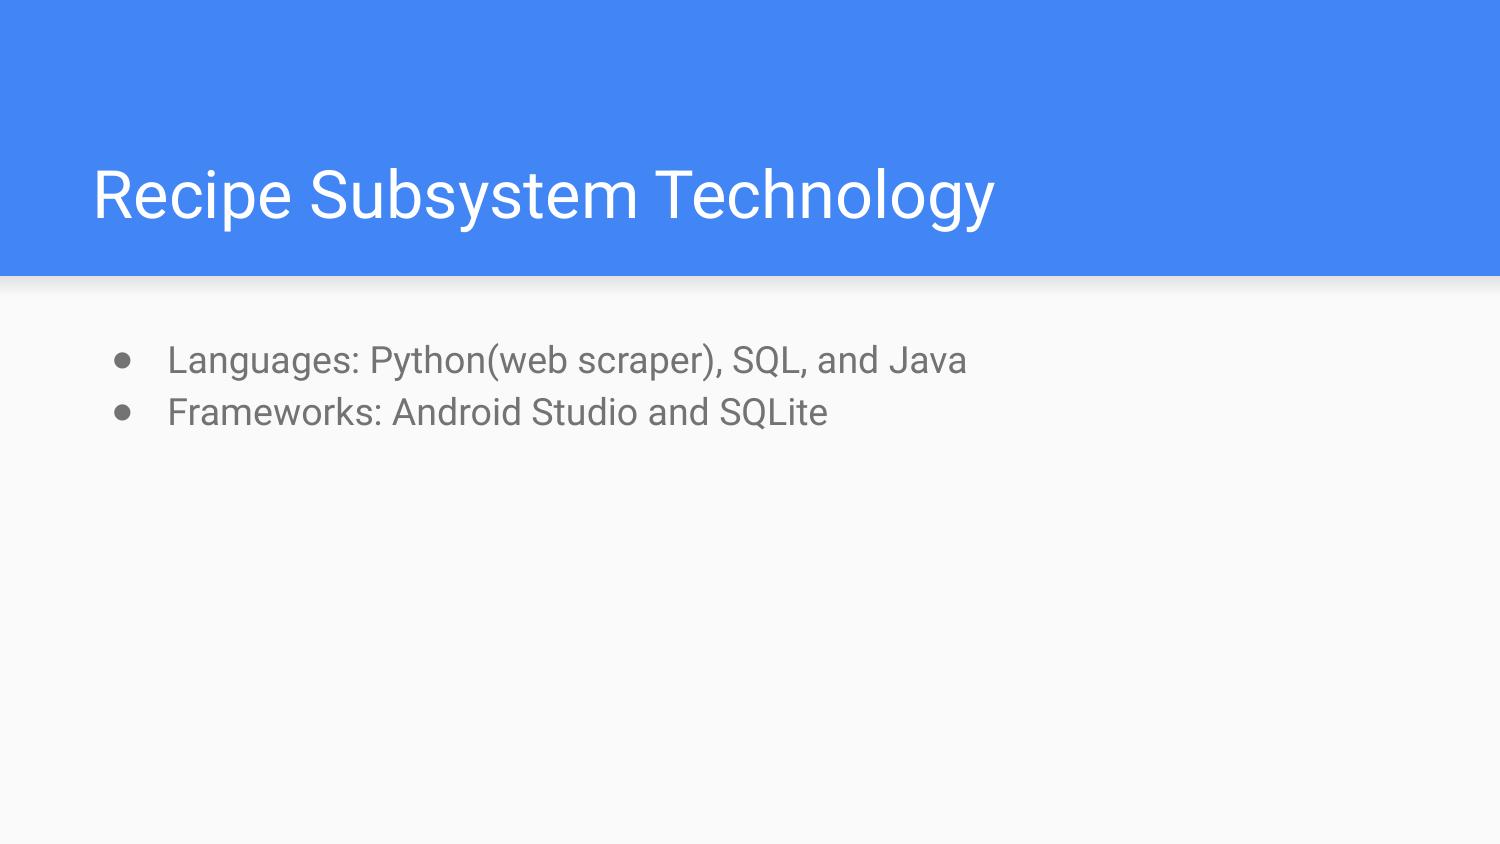

# Recipe Subsystem Technology
Languages: Python(web scraper), SQL, and Java
Frameworks: Android Studio and SQLite